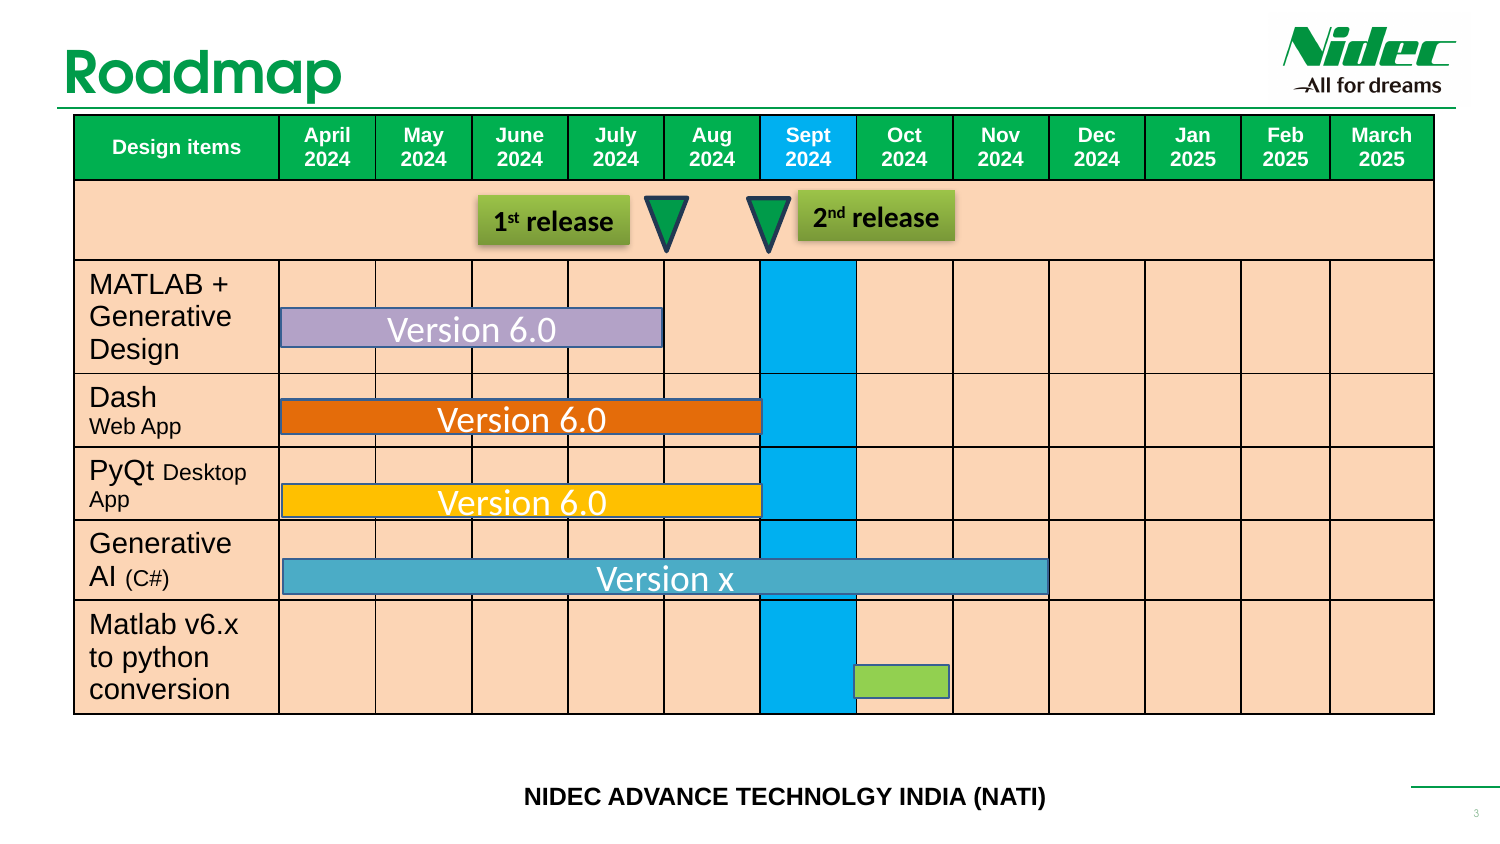

# Roadmap
| Design items | April 2024 | May 2024 | June 2024 | July 2024 | Aug 2024 | Sept 2024 | Oct 2024 | Nov 2024 | Dec 2024 | Jan 2025 | Feb 2025 | March 2025 |
| --- | --- | --- | --- | --- | --- | --- | --- | --- | --- | --- | --- | --- |
|  |  |  |  |  |  |  |  |  |  |  |  |  |
| MATLAB + Generative Design |  |  |  |  |  |  |  |  |  |  |  |  |
| Dash Web App |  |  |  |  |  |  |  |  |  |  |  |  |
| PyQt Desktop App |  |  |  |  |  |  |  |  |  |  |  |  |
| Generative AI (C#) |  |  |  |  |  |  |  |  |  |  |  |  |
| Matlab v6.x to python conversion |  |  |  |  |  |  |  |  |  |  |  |  |
2nd release

1st release

Version 6.0
Version 6.0

Version 6.0

Version x

3